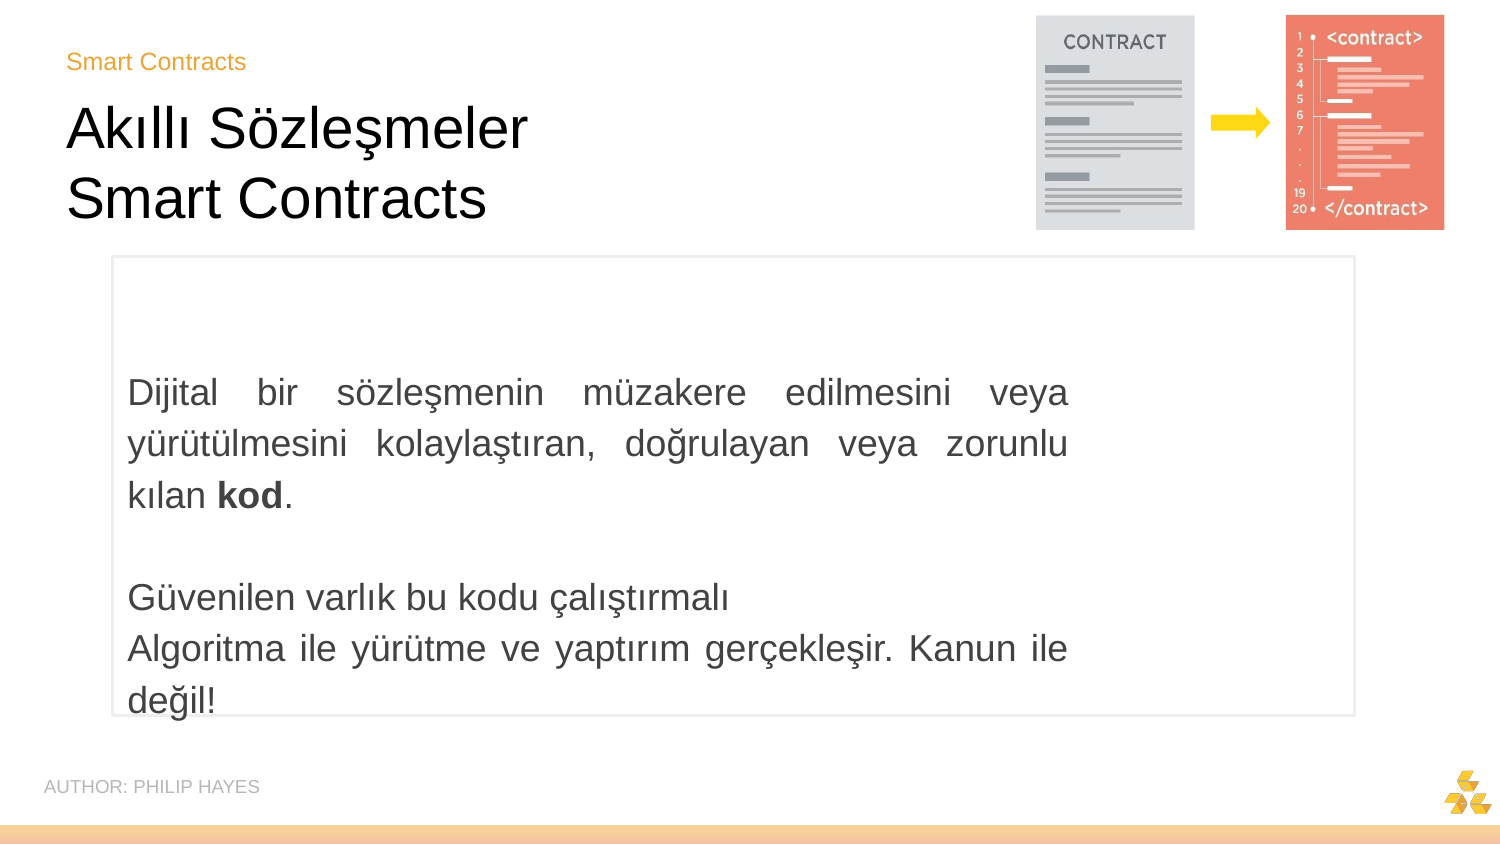

# Smart Contracts
Akıllı Sözleşmeler
Smart Contracts

Dijital bir sözleşmenin müzakere edilmesini veya yürütülmesini kolaylaştıran, doğrulayan veya zorunlu kılan kod.

Güvenilen varlık bu kodu çalıştırmalı
Algoritma ile yürütme ve yaptırım gerçekleşir. Kanun ile değil!

AUTHOR: PHILIP HAYES